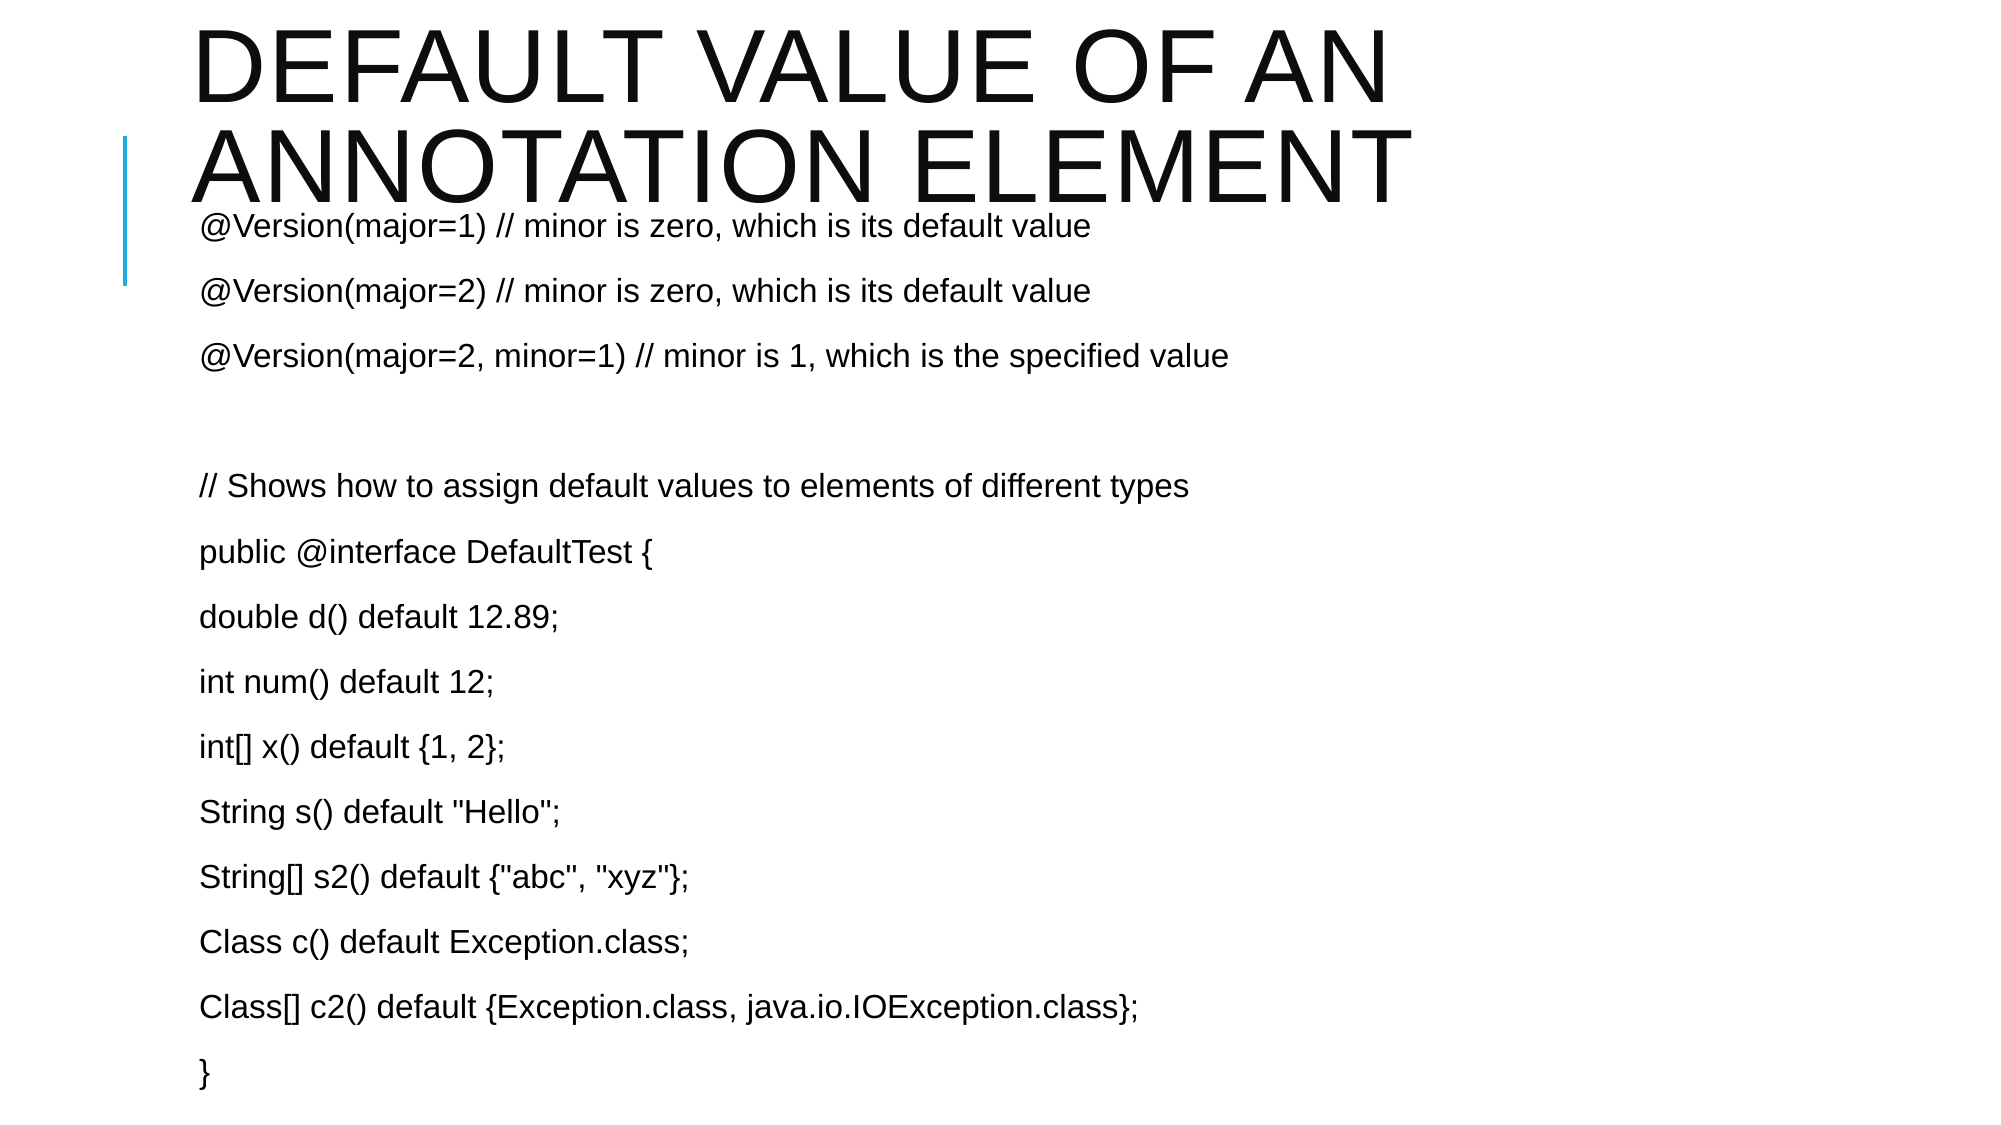

# Default Value of an Annotation Element
@Version(major=1) // minor is zero, which is its default value
@Version(major=2) // minor is zero, which is its default value
@Version(major=2, minor=1) // minor is 1, which is the specified value

// Shows how to assign default values to elements of different types
public @interface DefaultTest {
double d() default 12.89;
int num() default 12;
int[] x() default {1, 2};
String s() default "Hello";
String[] s2() default {"abc", "xyz"};
Class c() default Exception.class;
Class[] c2() default {Exception.class, java.io.IOException.class};
}